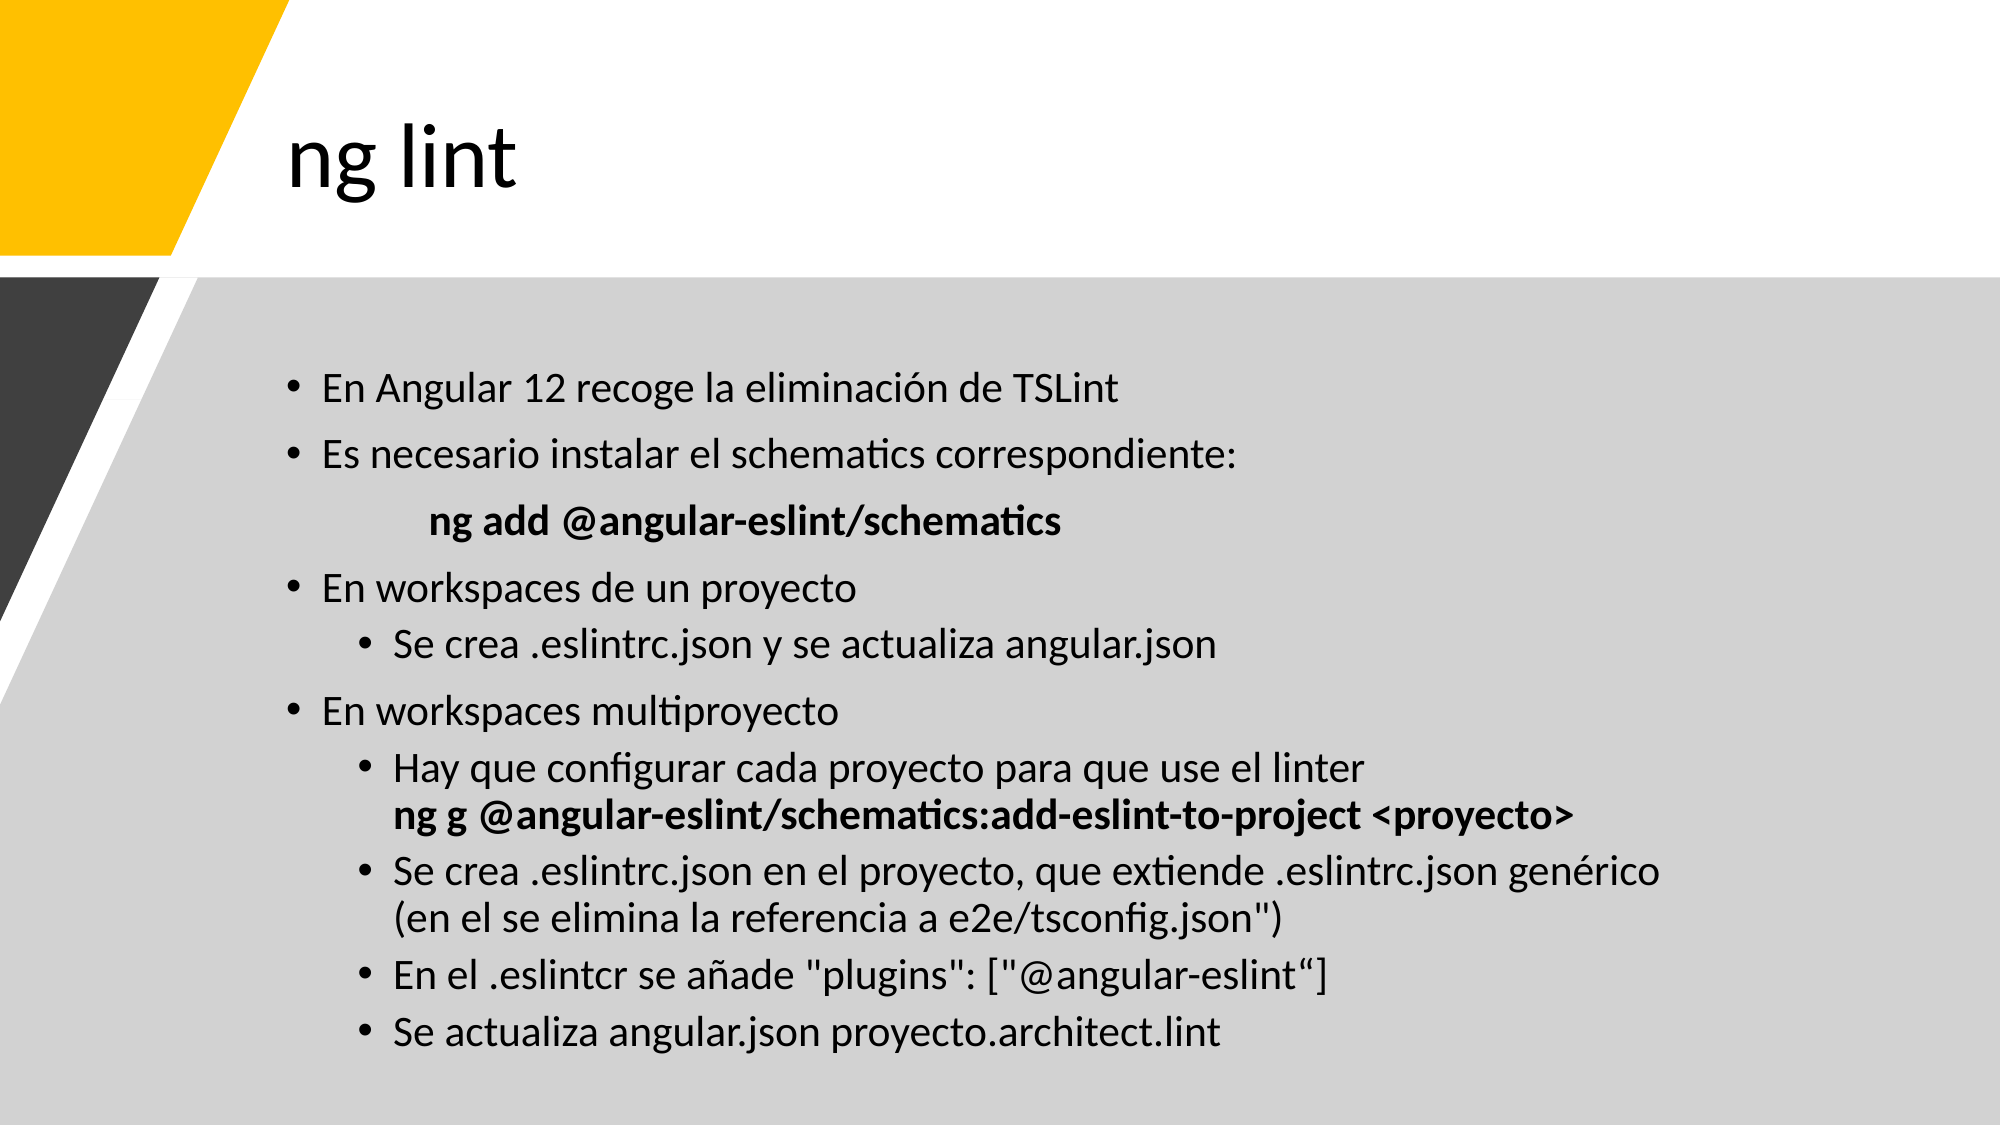

# ng lint

En Angular 12 recoge la eliminación de TSLint
Es necesario instalar el schematics correspondiente:
	ng add @angular-eslint/schematics
En workspaces de un proyecto
Se crea .eslintrc.json y se actualiza angular.json
En workspaces multiproyecto
Hay que configurar cada proyecto para que use el linter
ng g @angular-eslint/schematics:add-eslint-to-project <proyecto>
Se crea .eslintrc.json en el proyecto, que extiende .eslintrc.json genérico
(en el se elimina la referencia a e2e/tsconfig.json")
En el .eslintcr se añade "plugins": ["@angular-eslint“]
Se actualiza angular.json proyecto.architect.lint